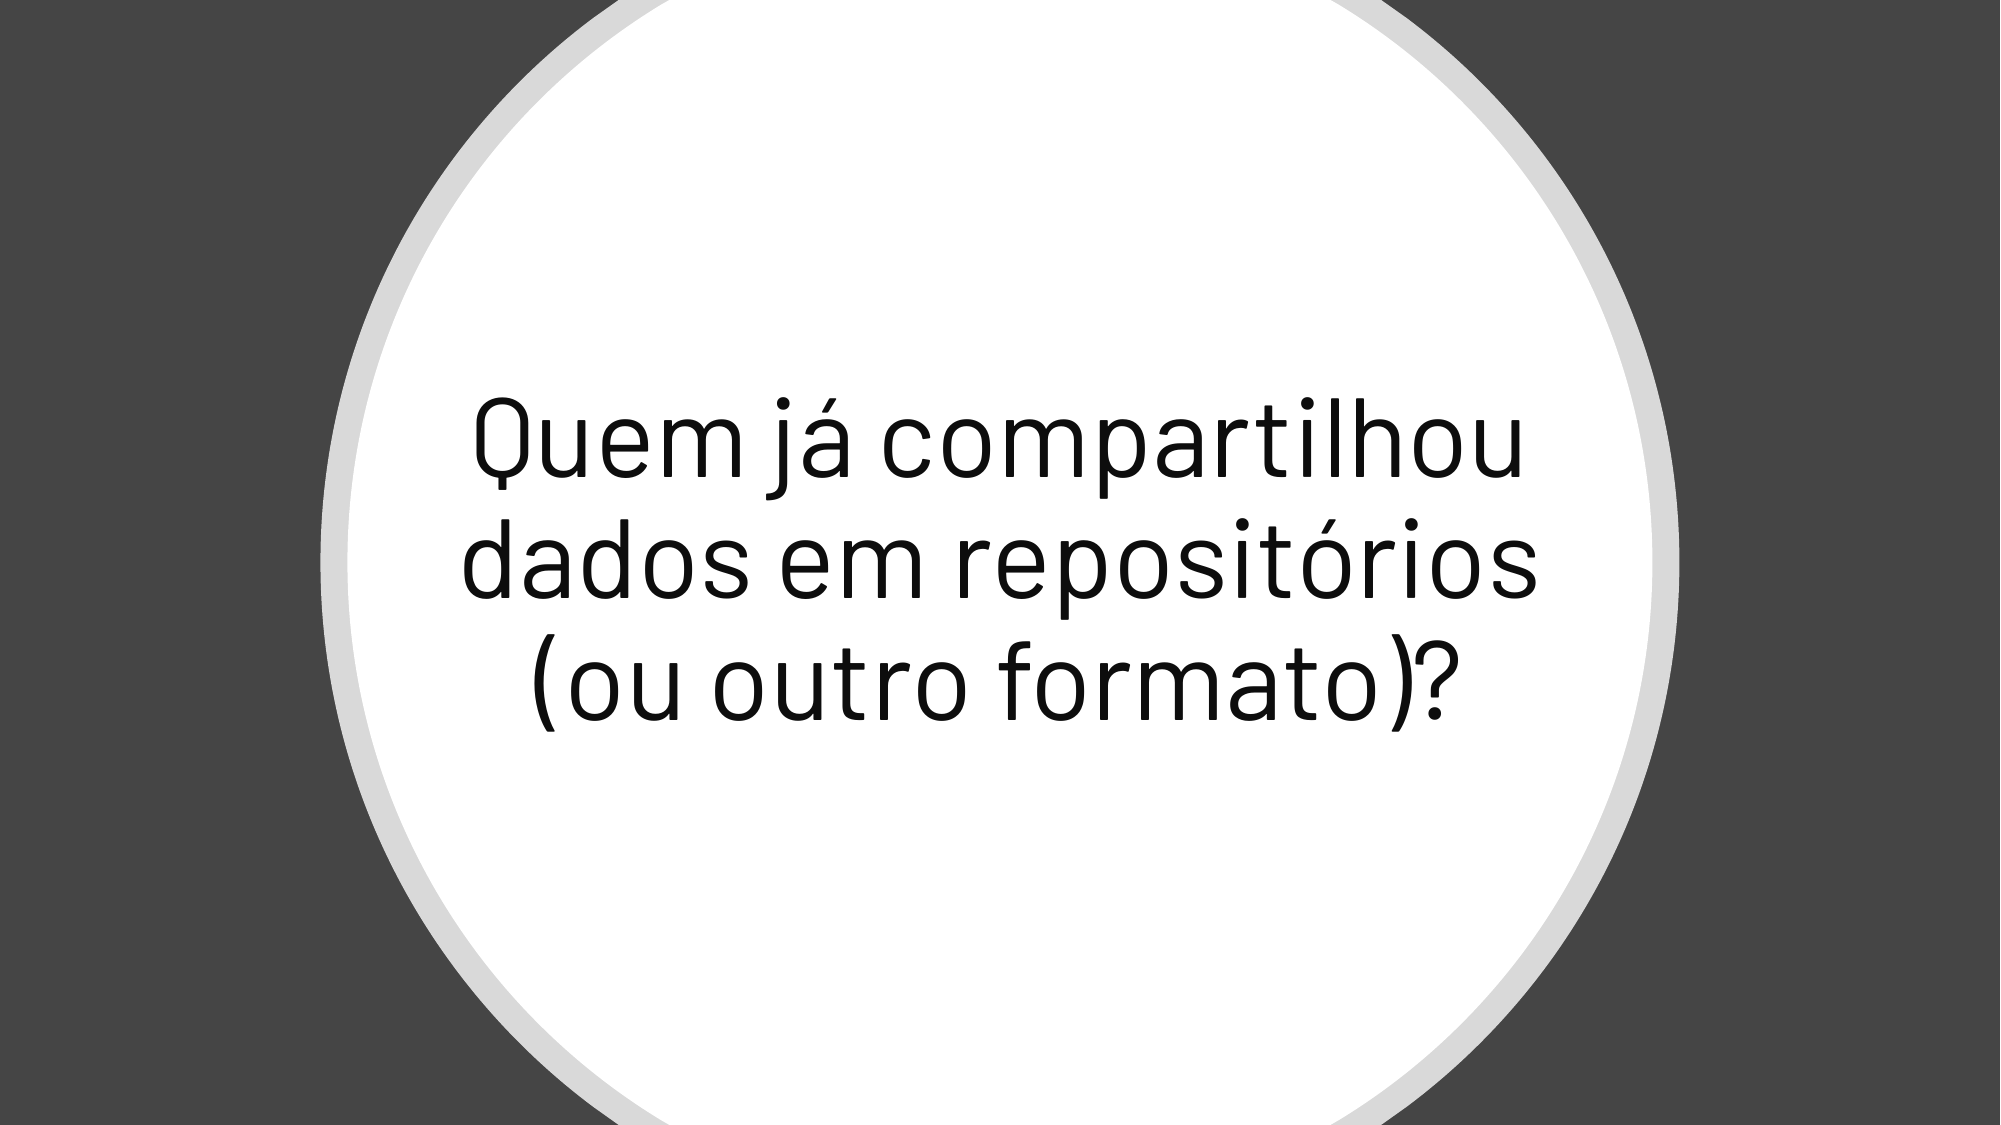

# Quem já compartilhou dados em repositórios (ou outro formato)?